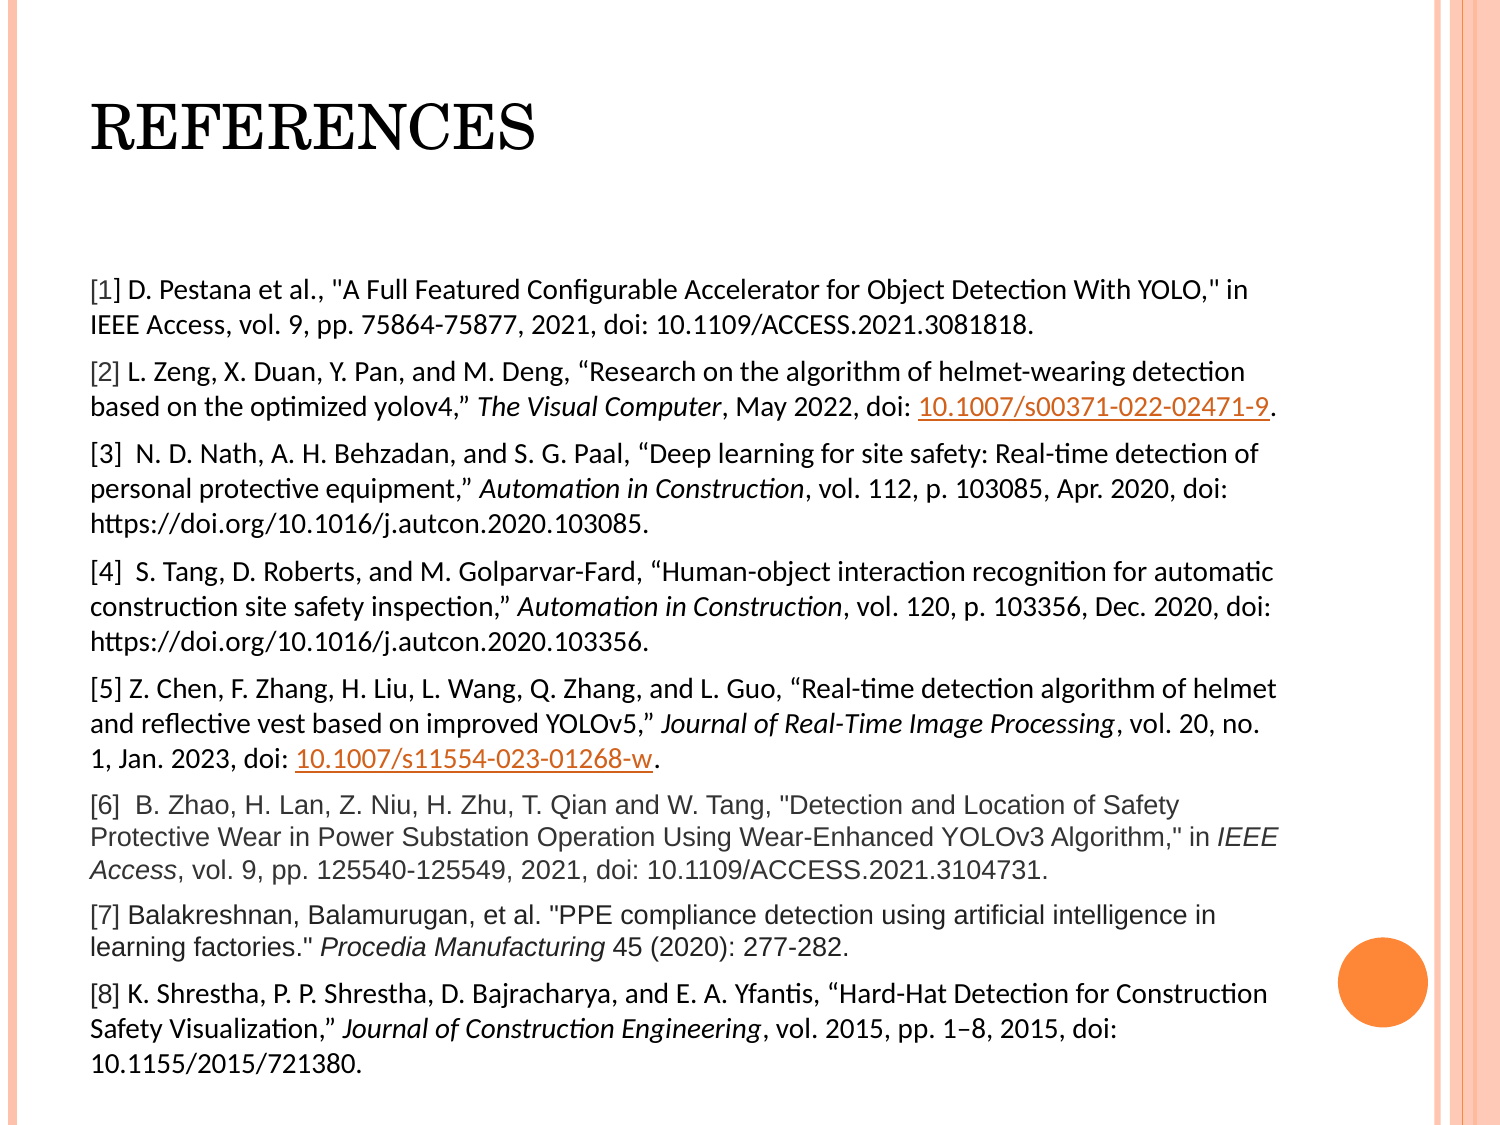

# References
[1] D. Pestana et al., "A Full Featured Configurable Accelerator for Object Detection With YOLO," in IEEE Access, vol. 9, pp. 75864-75877, 2021, doi: 10.1109/ACCESS.2021.3081818.
[2] L. Zeng, X. Duan, Y. Pan, and M. Deng, “Research on the algorithm of helmet-wearing detection based on the optimized yolov4,” The Visual Computer, May 2022, doi: 10.1007/s00371-022-02471-9.
[3]  N. D. Nath, A. H. Behzadan, and S. G. Paal, “Deep learning for site safety: Real-time detection of personal protective equipment,” Automation in Construction, vol. 112, p. 103085, Apr. 2020, doi: https://doi.org/10.1016/j.autcon.2020.103085.
‌[4]  S. Tang, D. Roberts, and M. Golparvar-Fard, “Human-object interaction recognition for automatic construction site safety inspection,” Automation in Construction, vol. 120, p. 103356, Dec. 2020, doi: https://doi.org/10.1016/j.autcon.2020.103356.
‌[5] Z. Chen, F. Zhang, H. Liu, L. Wang, Q. Zhang, and L. Guo, “Real-time detection algorithm of helmet and reflective vest based on improved YOLOv5,” Journal of Real-Time Image Processing, vol. 20, no. 1, Jan. 2023, doi: 10.1007/s11554-023-01268-w.
[6]  B. Zhao, H. Lan, Z. Niu, H. Zhu, T. Qian and W. Tang, "Detection and Location of Safety Protective Wear in Power Substation Operation Using Wear-Enhanced YOLOv3 Algorithm," in IEEE Access, vol. 9, pp. 125540-125549, 2021, doi: 10.1109/ACCESS.2021.3104731.
[7] Balakreshnan, Balamurugan, et al. "PPE compliance detection using artificial intelligence in learning factories." Procedia Manufacturing 45 (2020): 277-282.
[8] K. Shrestha, P. P. Shrestha, D. Bajracharya, and E. A. Yfantis, “Hard-Hat Detection for Construction Safety Visualization,” Journal of Construction Engineering, vol. 2015, pp. 1–8, 2015, doi: 10.1155/2015/721380.
‌